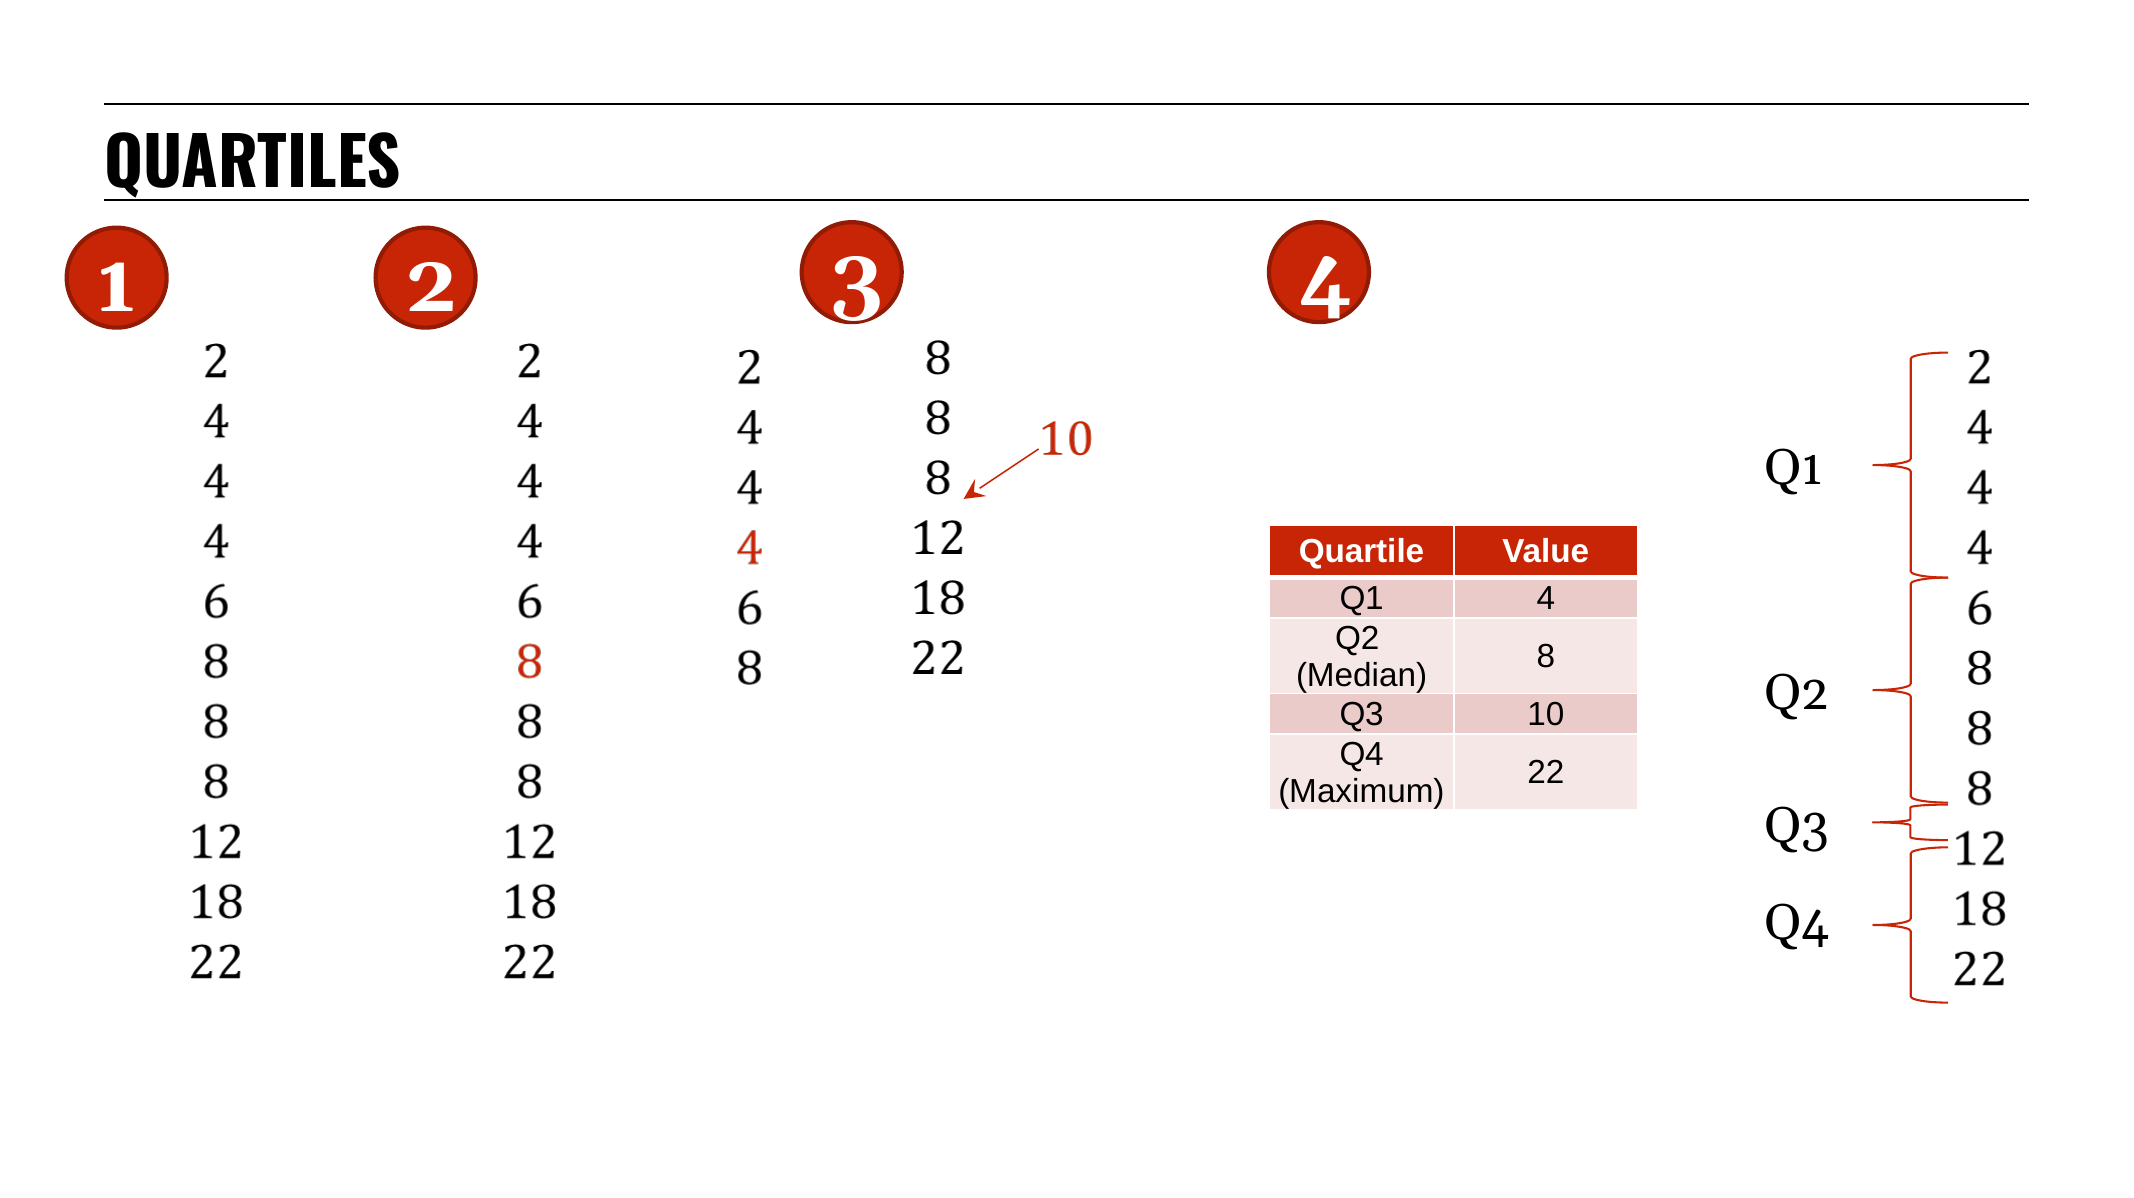

QUARTILES
3

4
1

2

Q1

Q2
Q3

Q4
| Quartile | Value |
| --- | --- |
| Q1 | 4 |
| Q2 (Median) | 8 |
| Q3 | 10 |
| Q4 (Maximum) | 22 |